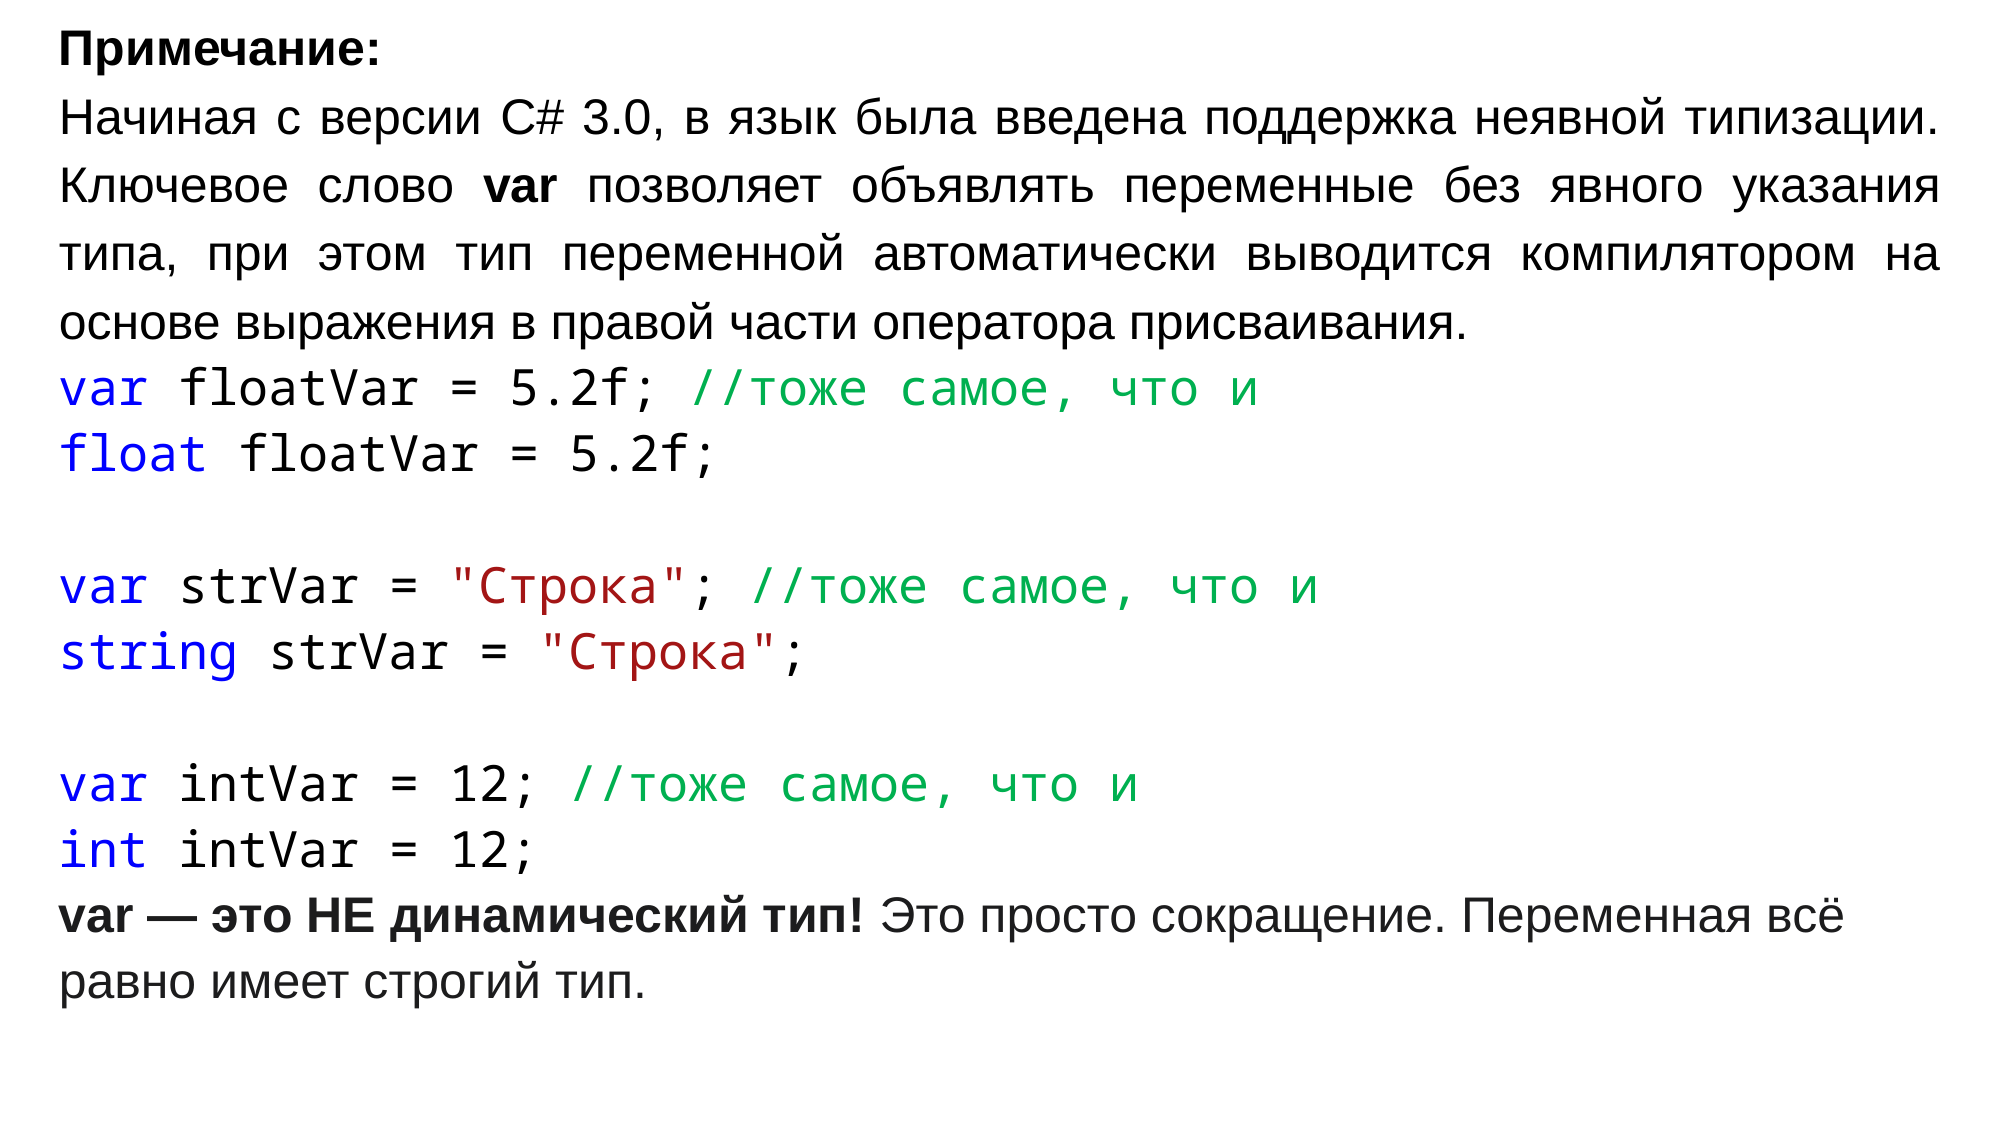

Примечание:
Начиная с версии C# 3.0, в язык была введена поддержка неявной типизации. Ключевое слово var позволяет объявлять переменные без явного указания типа, при этом тип переменной автоматически выводится компилятором на основе выражения в правой части оператора присваивания.
var floatVar = 5.2f; //тоже самое, что и
float floatVar = 5.2f;

var strVar = "Строка"; //тоже самое, что и
string strVar = "Строка";

var intVar = 12; //тоже самое, что и
int intVar = 12;
var — это НЕ динамический тип! Это просто сокращение. Переменная всё равно имеет строгий тип.